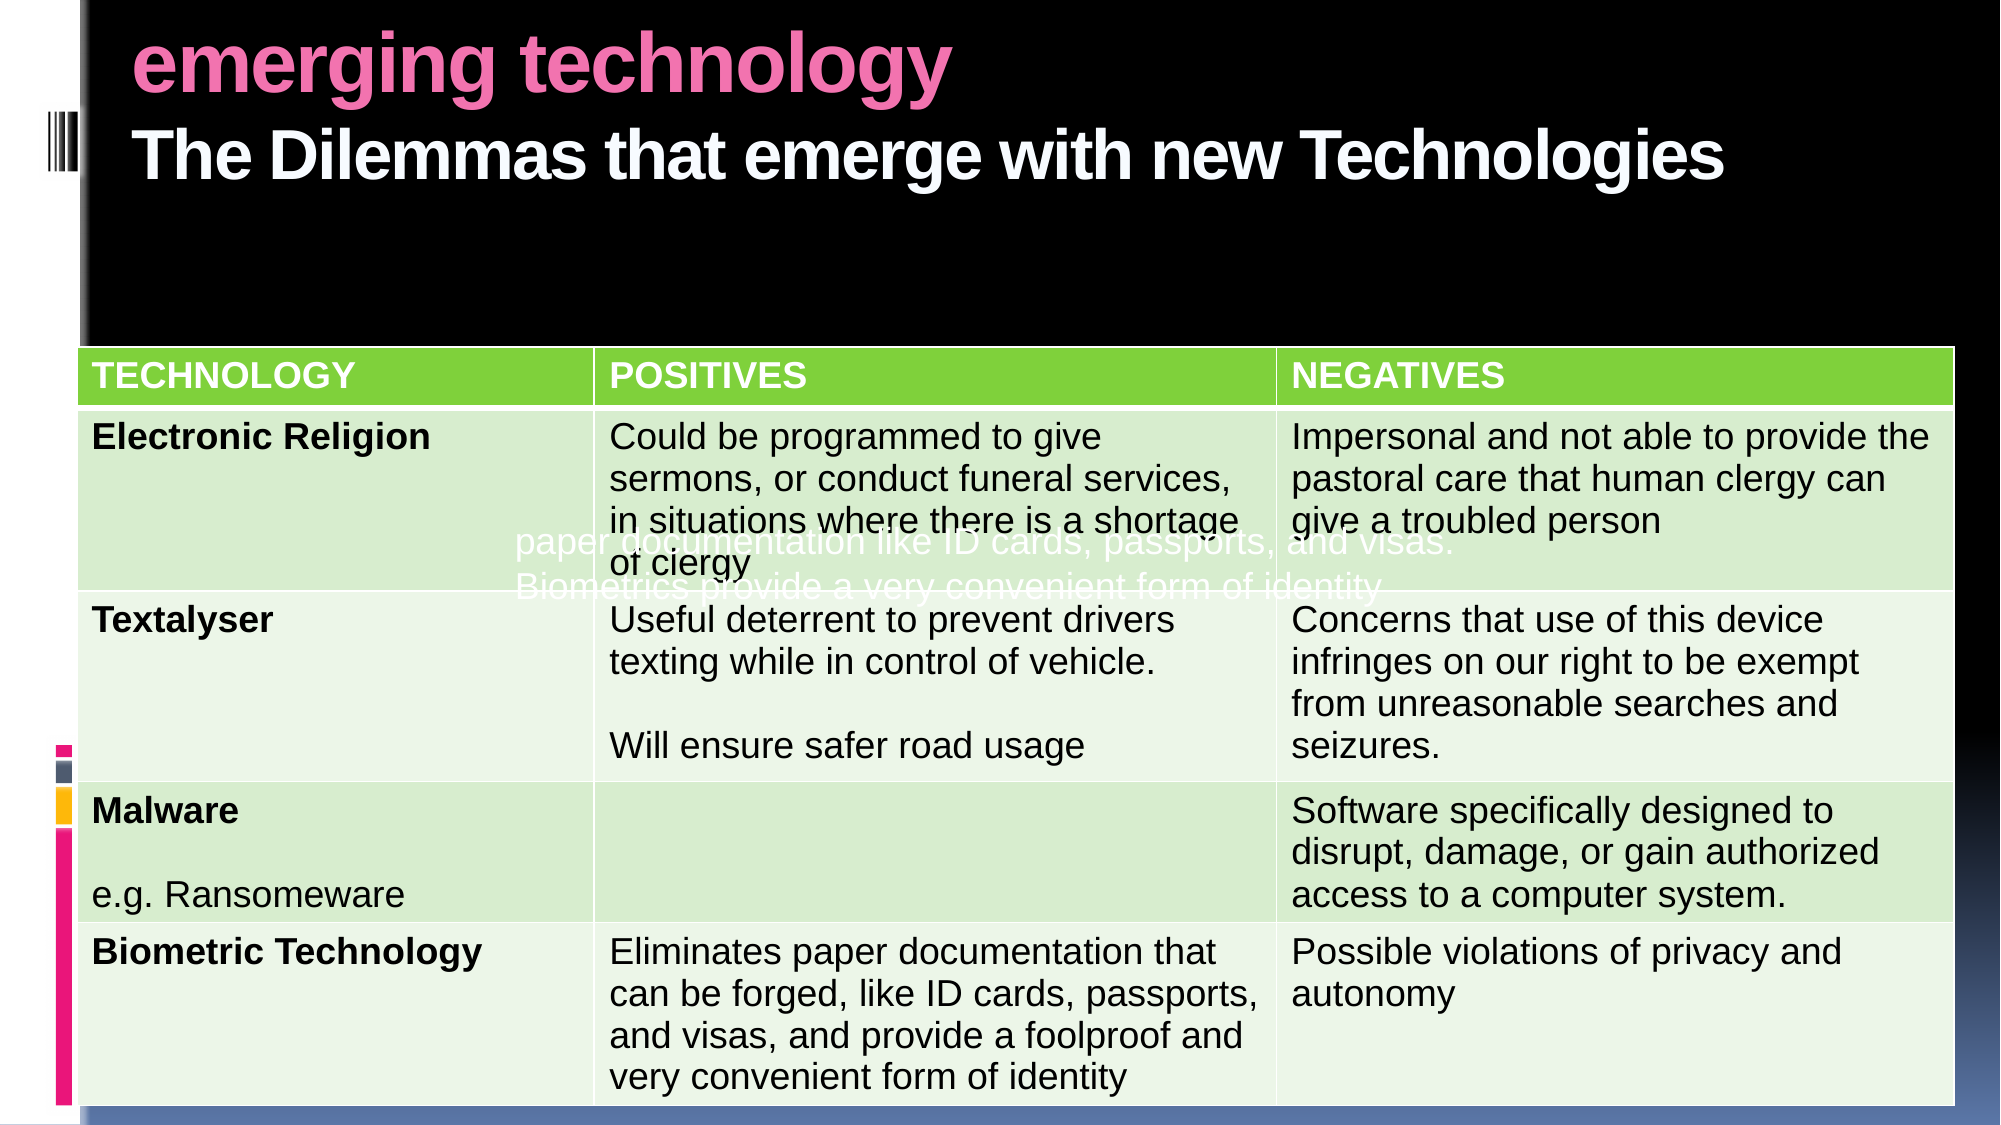

# emerging technology The Dilemmas that emerge with new Technologies
| TECHNOLOGY | POSITIVES | NEGATIVES |
| --- | --- | --- |
| Electronic Religion | Could be programmed to give sermons, or conduct funeral services, in situations where there is a shortage of clergy | Impersonal and not able to provide the pastoral care that human clergy can give a troubled person |
| Textalyser | Useful deterrent to prevent drivers texting while in control of vehicle. Will ensure safer road usage | Concerns that use of this device infringes on our right to be exempt from unreasonable searches and seizures. |
| Malware e.g. Ransomeware |  | Software specifically designed to disrupt, damage, or gain authorized access to a computer system. |
| Biometric Technology | Eliminates paper documentation that can be forged, like ID cards, passports, and visas, and provide a foolproof and very convenient form of identity | Possible violations of privacy and autonomy |
paper documentation like ID cards, passports, and visas. Biometrics provide a very convenient form of identity